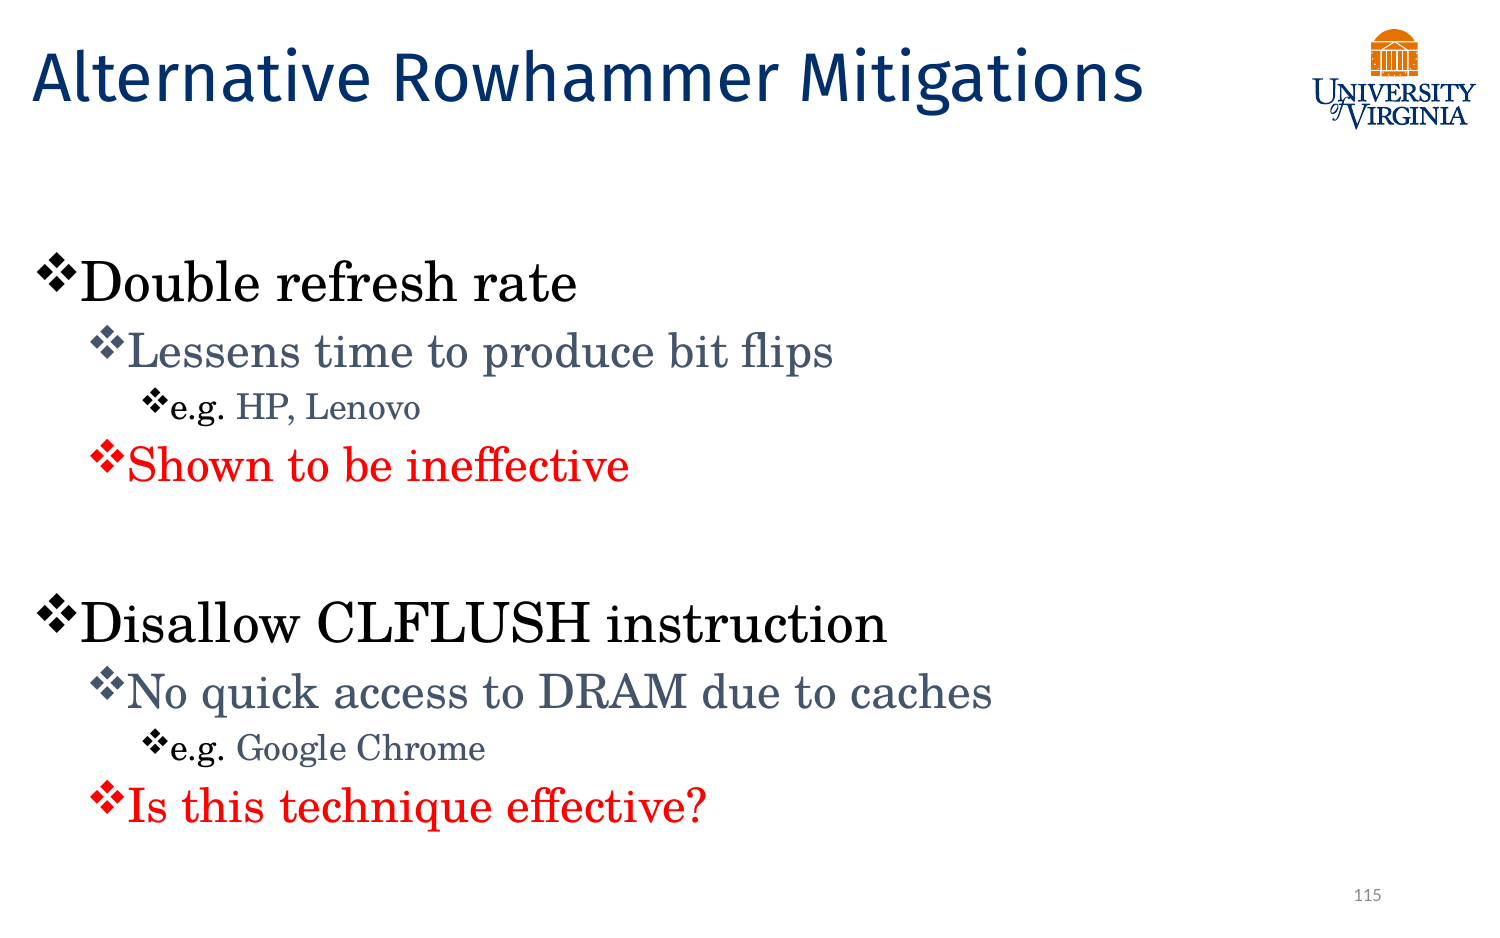

# Alternative Rowhammer Mitigations

Double refresh rate
Lessens time to produce bit flips
e.g. HP, Lenovo
Shown to be ineffective

Disallow CLFLUSH instruction
No quick access to DRAM due to caches
e.g. Google Chrome
Is this technique effective?

115